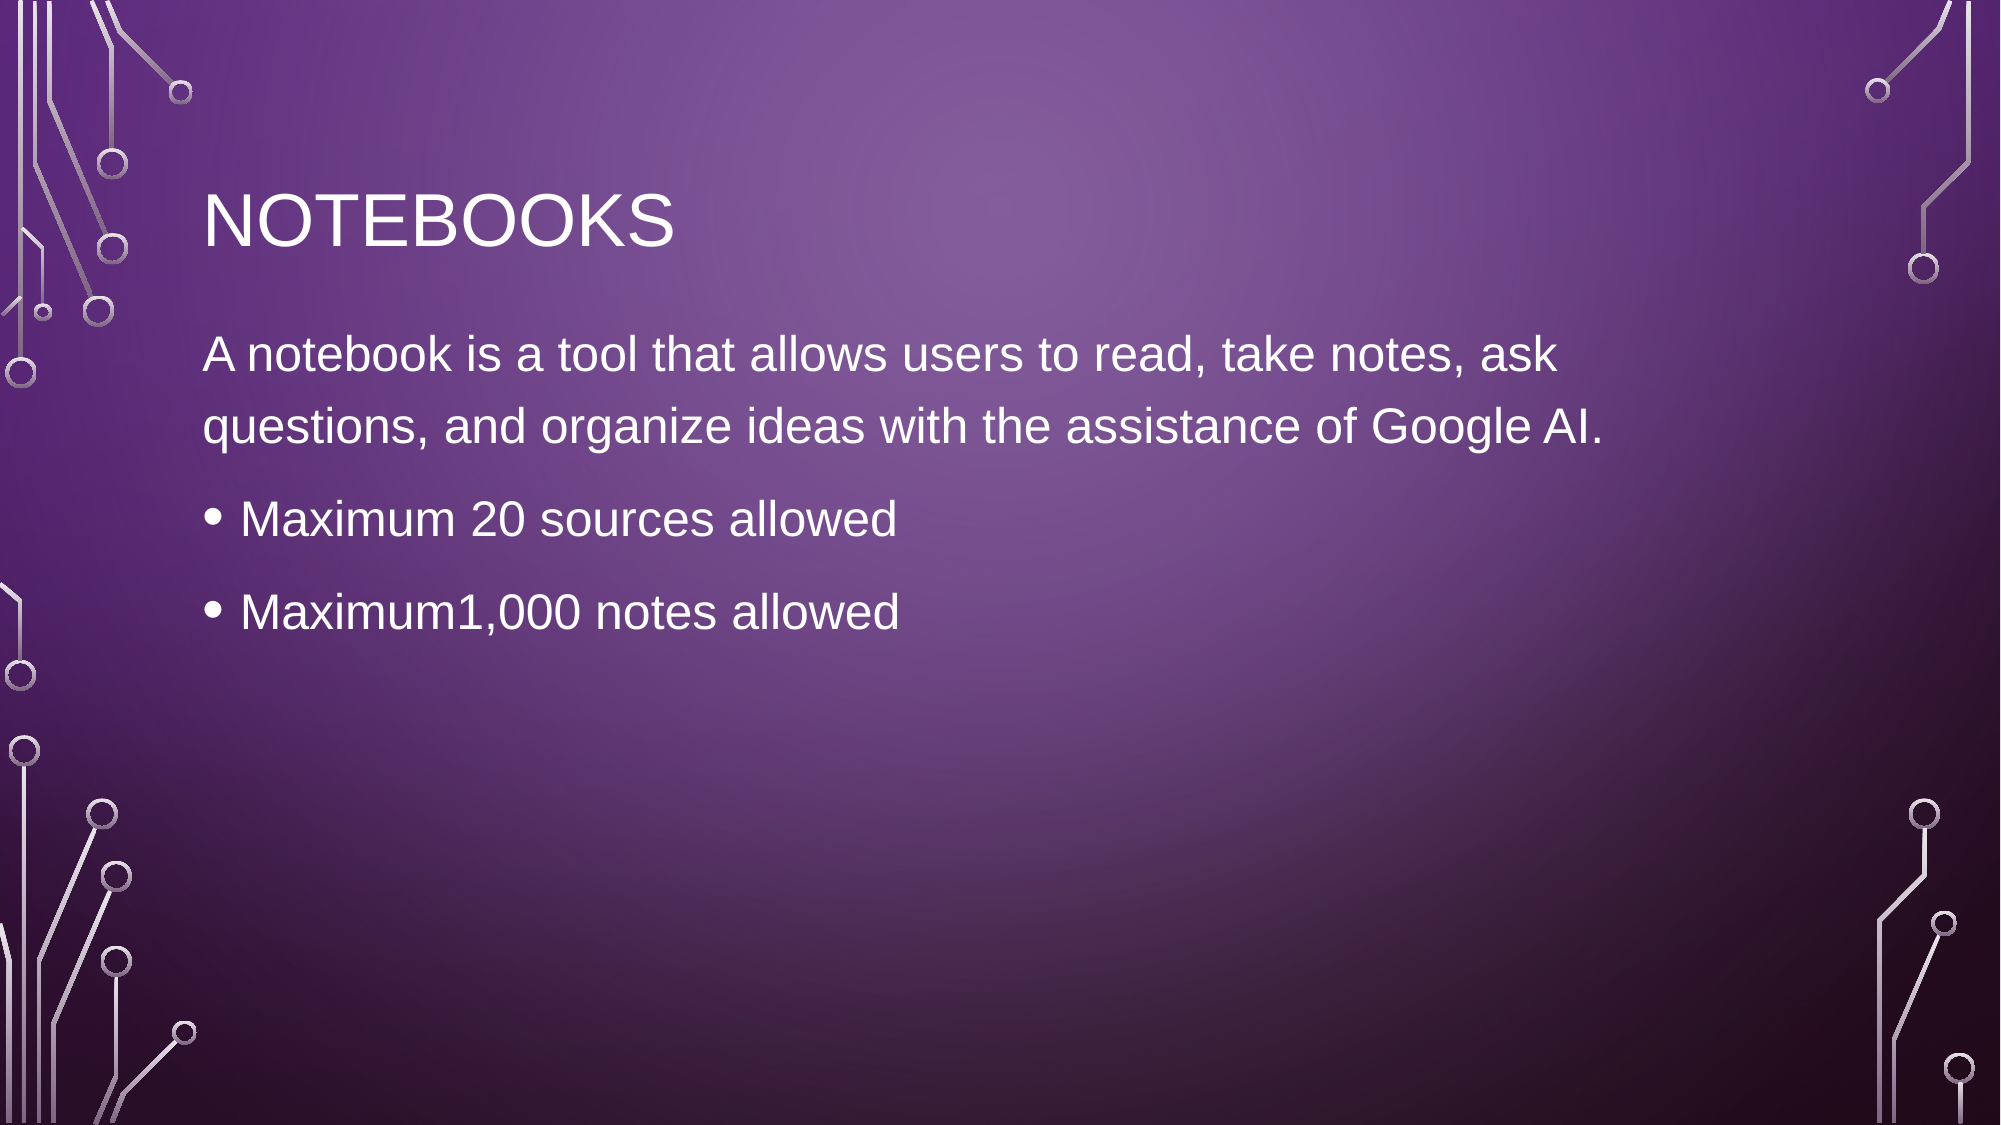

# Notebooks
A notebook is a tool that allows users to read, take notes, ask questions, and organize ideas with the assistance of Google AI.
Maximum 20 sources allowed
Maximum1,000 notes allowed